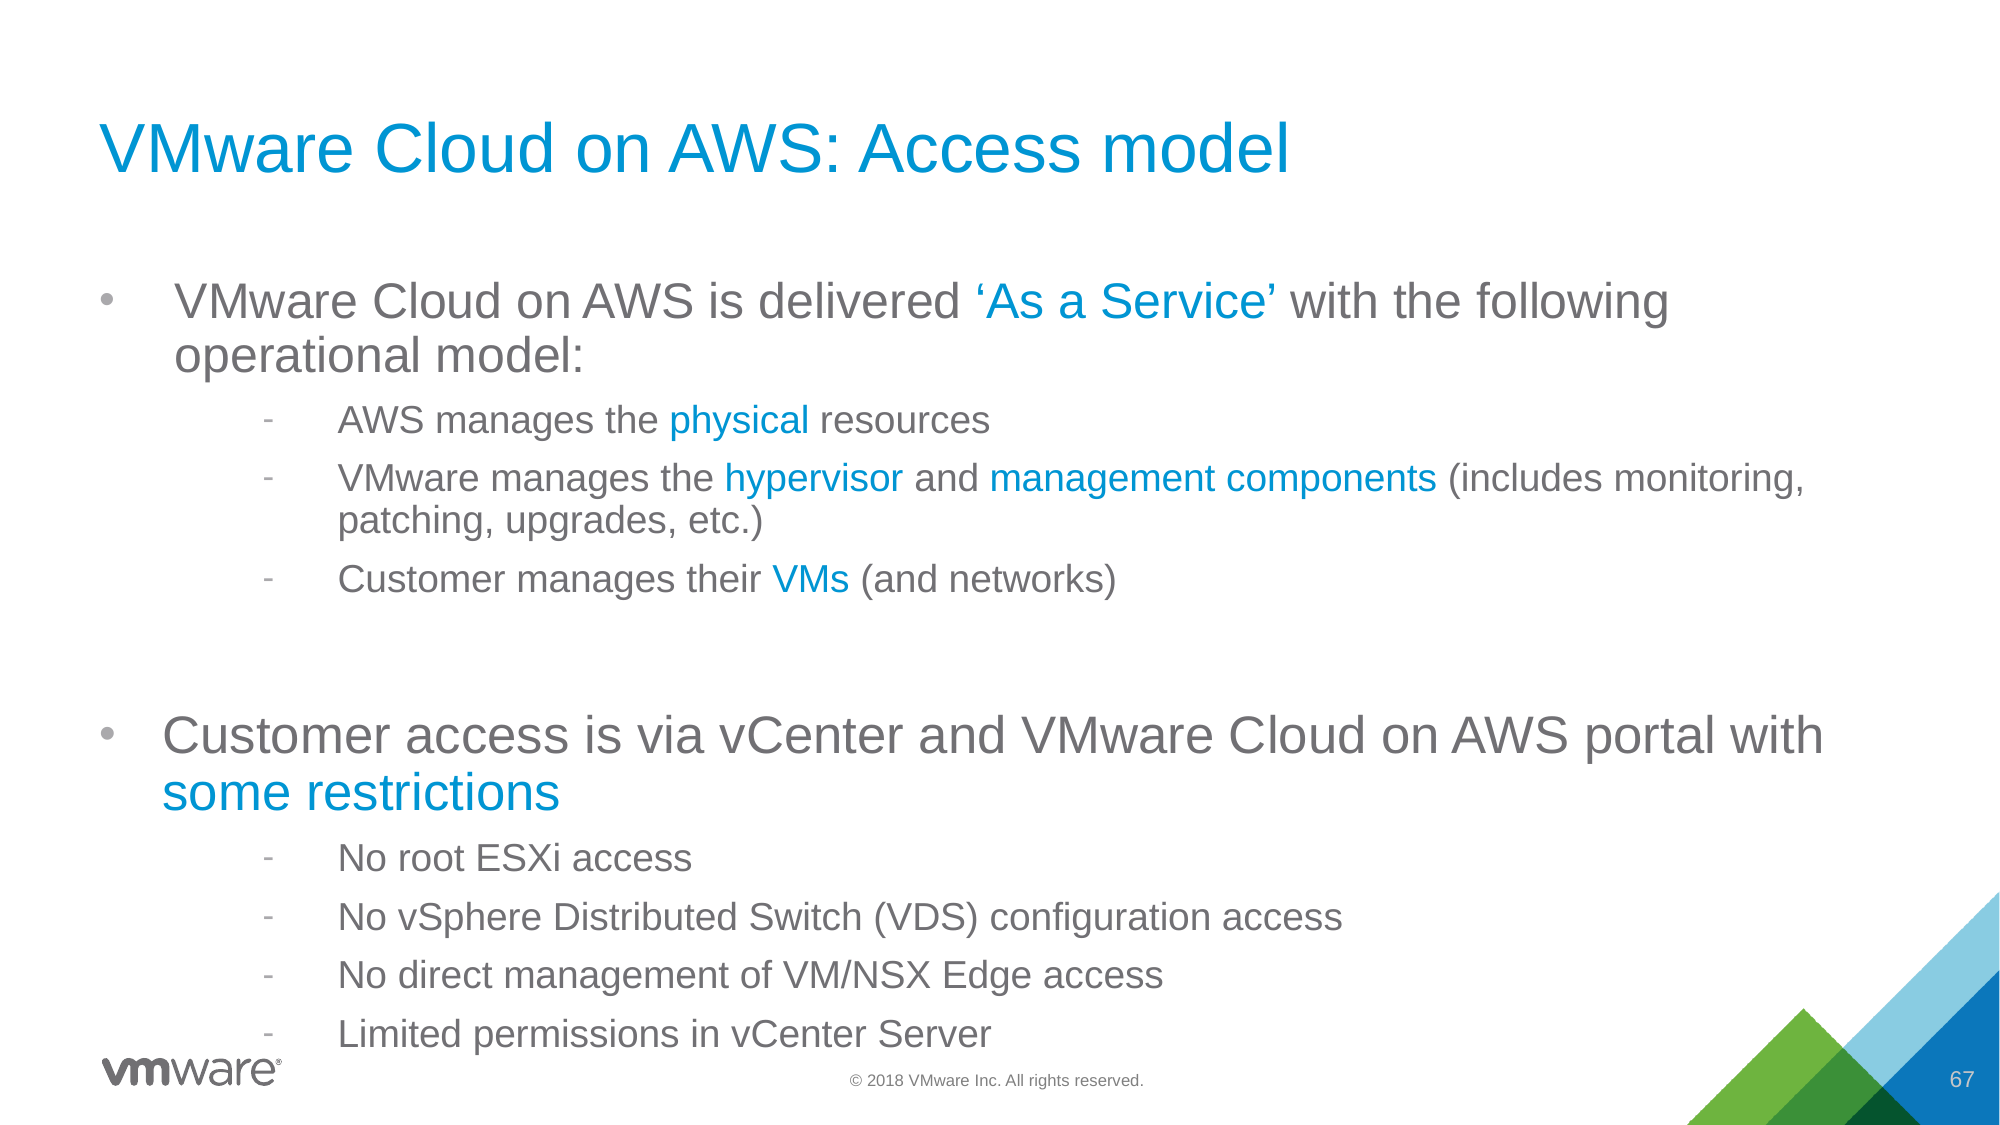

# VMware Cloud on AWS: Access model
VMware Cloud on AWS is delivered ‘As a Service’ with the following operational model:
AWS manages the physical resources
VMware manages the hypervisor and management components (includes monitoring, patching, upgrades, etc.)
Customer manages their VMs (and networks)

Customer access is via vCenter and VMware Cloud on AWS portal with some restrictions
No root ESXi access
No vSphere Distributed Switch (VDS) configuration access
No direct management of VM/NSX Edge access
Limited permissions in vCenter Server